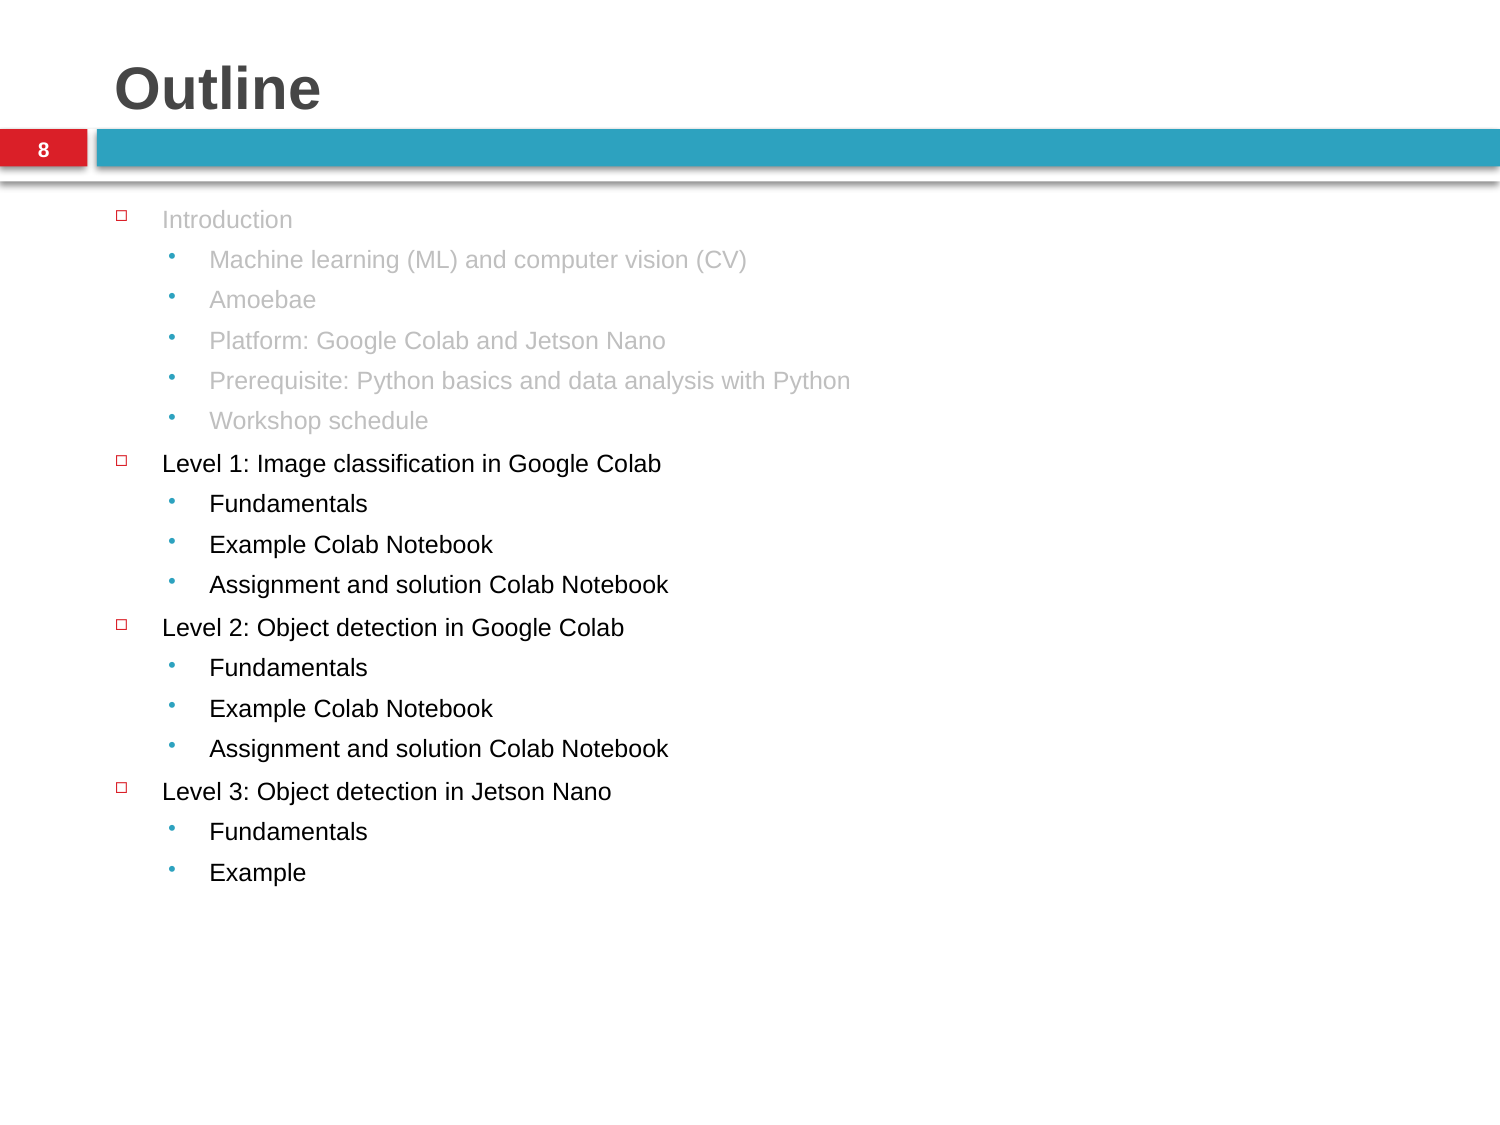

# Outline
8
Introduction
Machine learning (ML) and computer vision (CV)
Amoebae
Platform: Google Colab and Jetson Nano
Prerequisite: Python basics and data analysis with Python
Workshop schedule
Level 1: Image classification in Google Colab
Fundamentals
Example Colab Notebook
Assignment and solution Colab Notebook
Level 2: Object detection in Google Colab
Fundamentals
Example Colab Notebook
Assignment and solution Colab Notebook
Level 3: Object detection in Jetson Nano
Fundamentals
Example